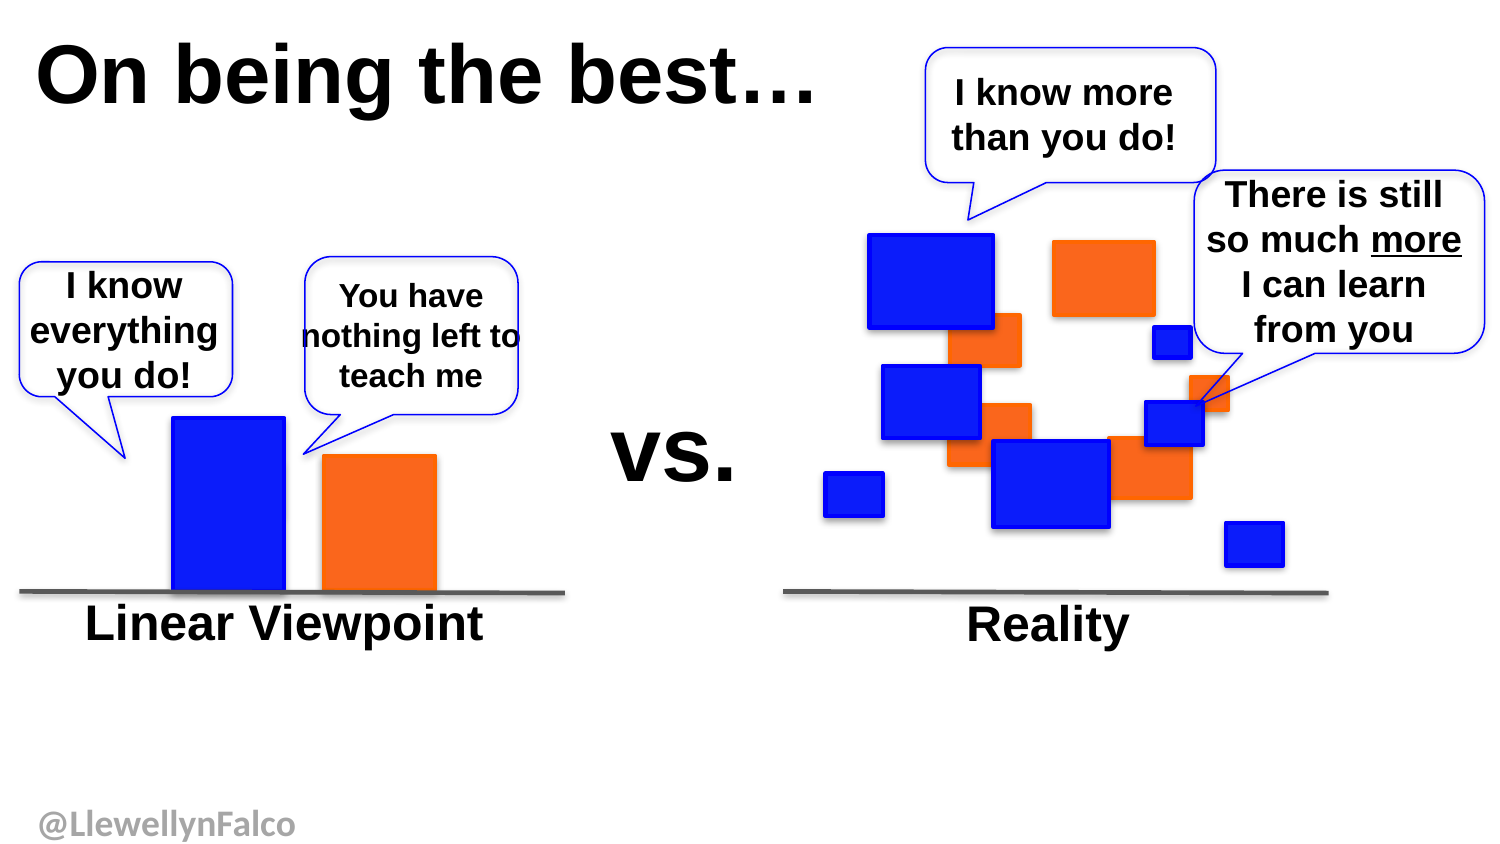

On being the best…

I know more than you do!
There is still so much more I can learn from you

Reality
I know everything you do!

You have nothing left to teach me

Linear Viewpoint
vs.